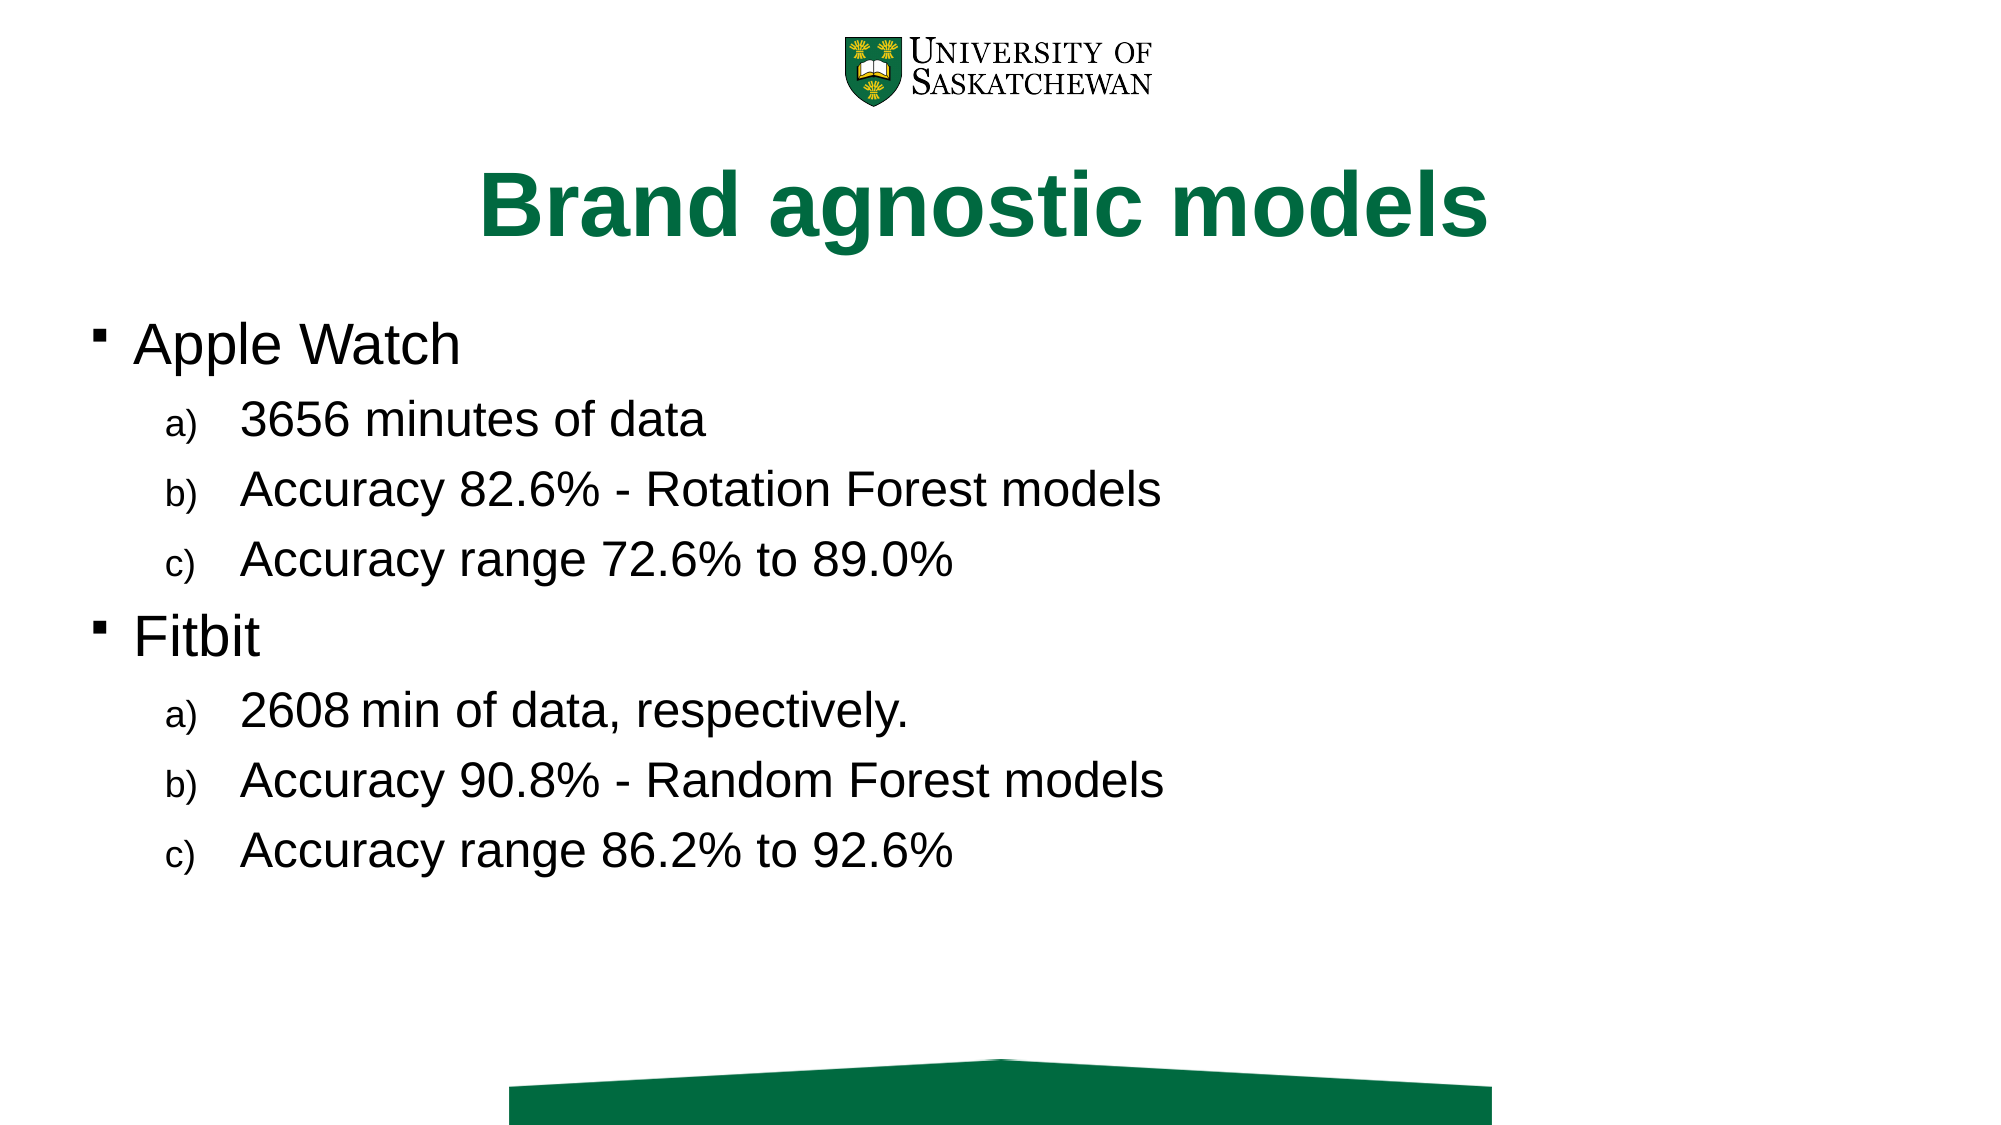

# Brand agnostic models
Apple Watch
3656 minutes of data
Accuracy 82.6% - Rotation Forest models
Accuracy range 72.6% to 89.0%
Fitbit
2608 min of data, respectively.
Accuracy 90.8% - Random Forest models
Accuracy range 86.2% to 92.6%